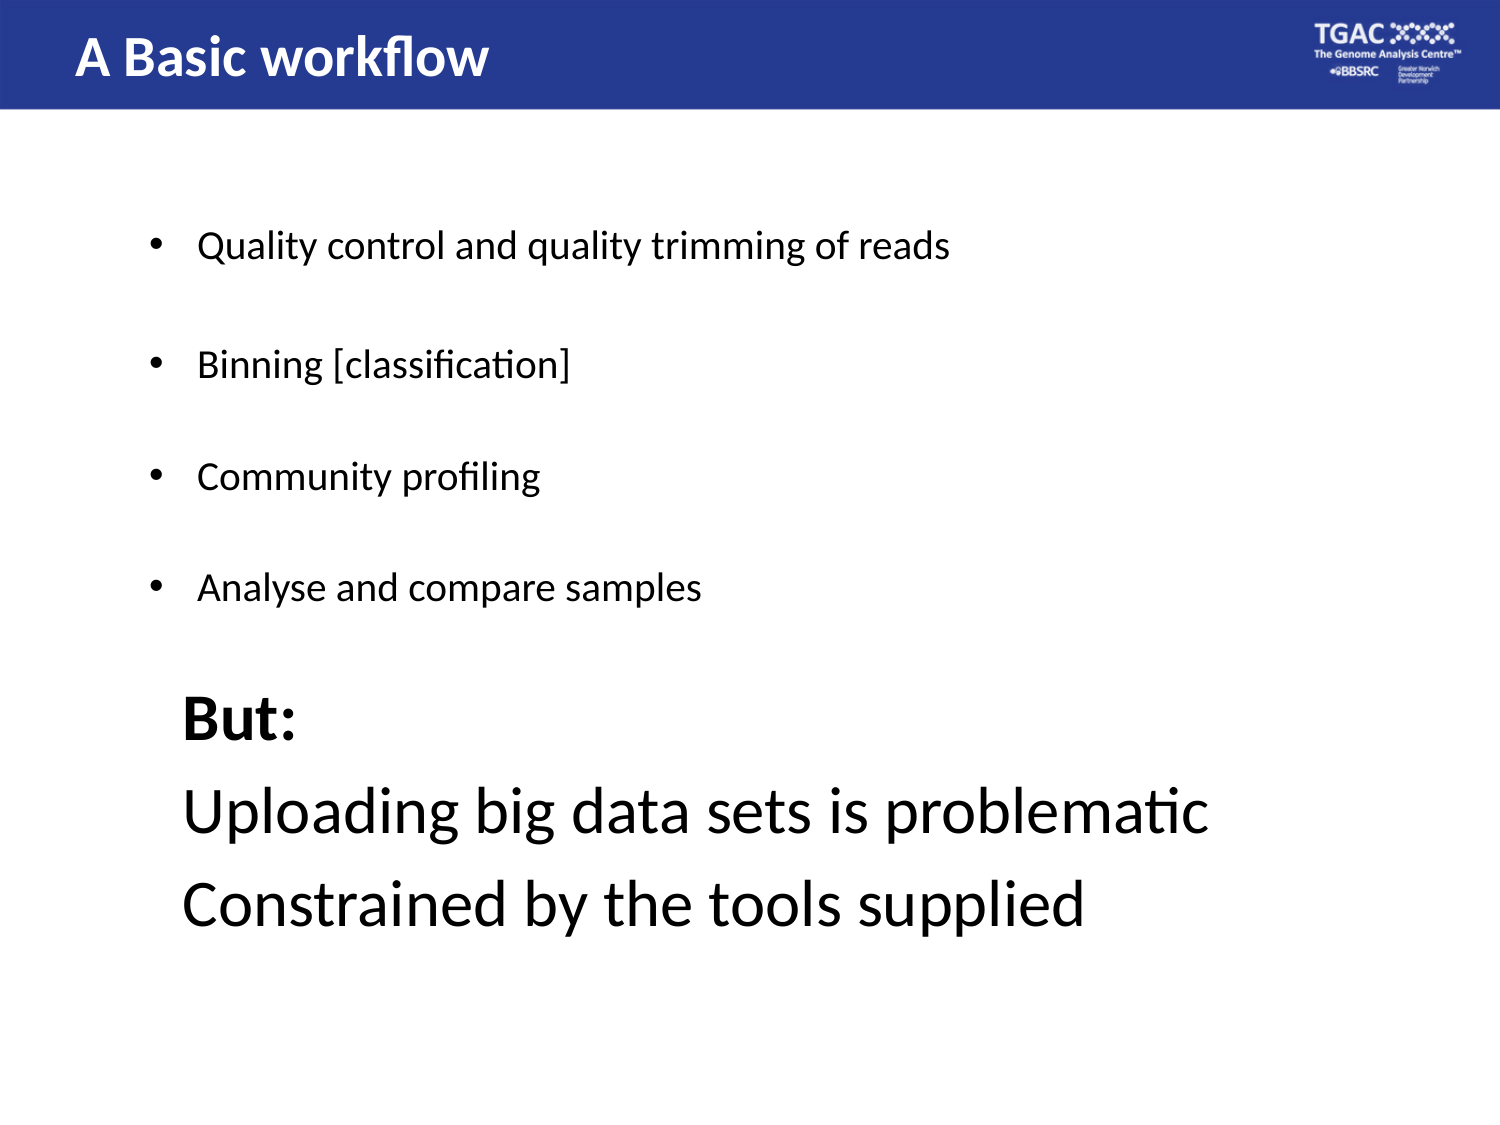

A Basic workflow
Quality control and quality trimming of reads

Binning [classification]

Community profiling

Analyse and compare samples
But:
Uploading big data sets is problematic
Constrained by the tools supplied